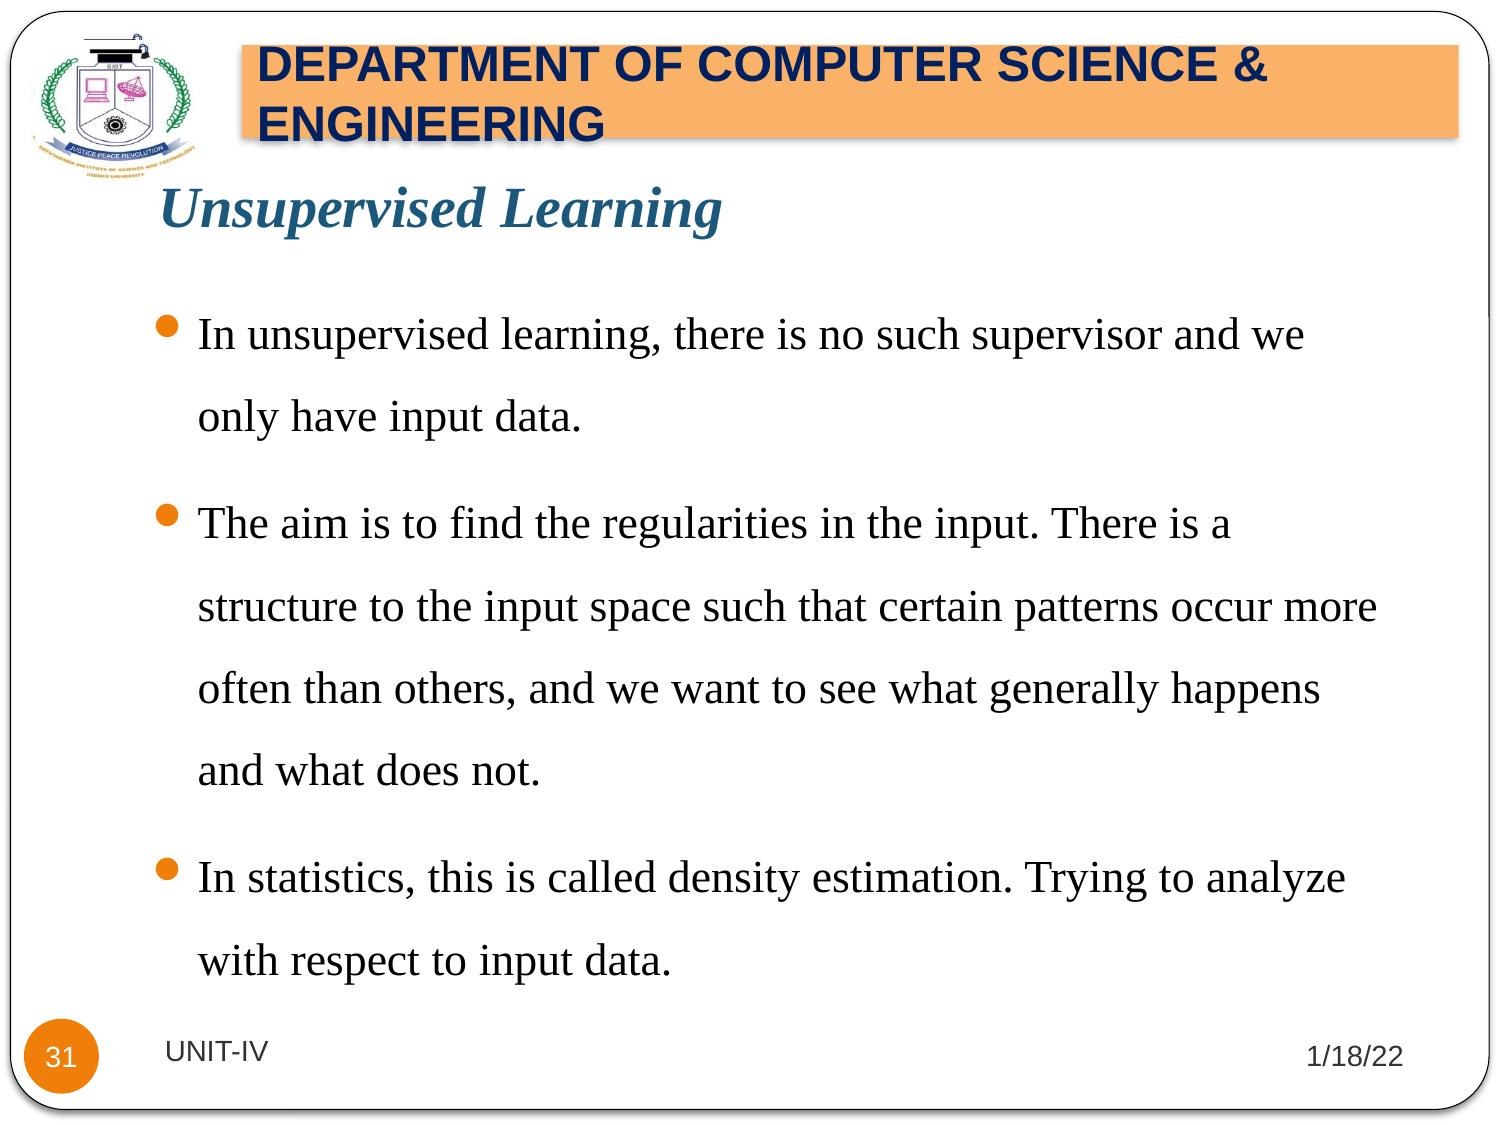

# Unsupervised Learning
In unsupervised learning, there is no such supervisor and we only have input data.
The aim is to find the regularities in the input. There is a structure to the input space such that certain patterns occur more often than others, and we want to see what generally happens and what does not.
In statistics, this is called density estimation. Trying to analyze with respect to input data.

UNIT-IV
1/18/22
31